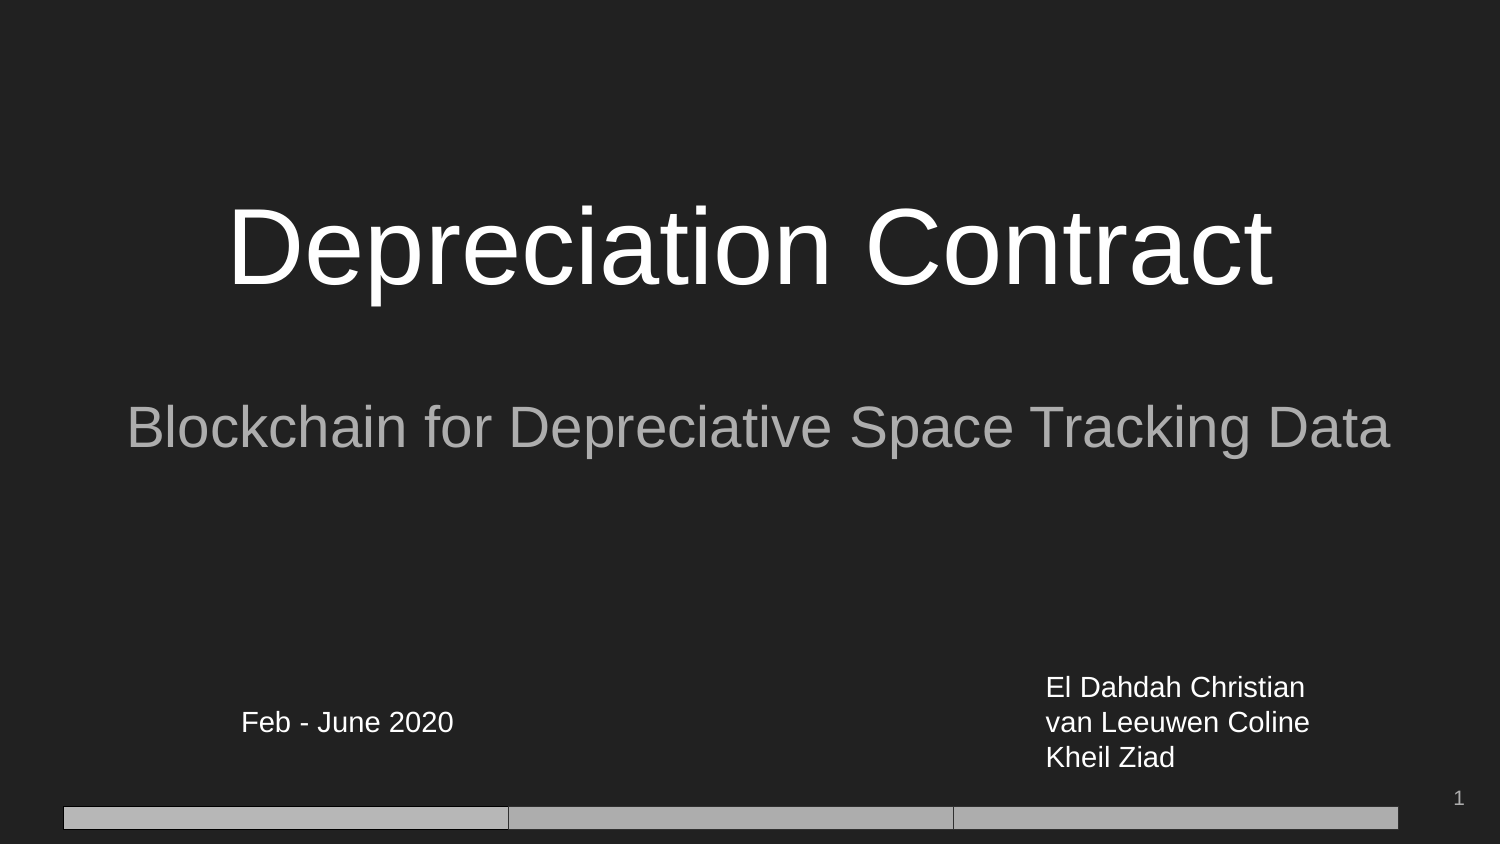

# Depreciation Contract
Blockchain for Depreciative Space Tracking Data

Feb - June 2020
El Dahdah Christian
van Leeuwen Coline
Kheil Ziad
1